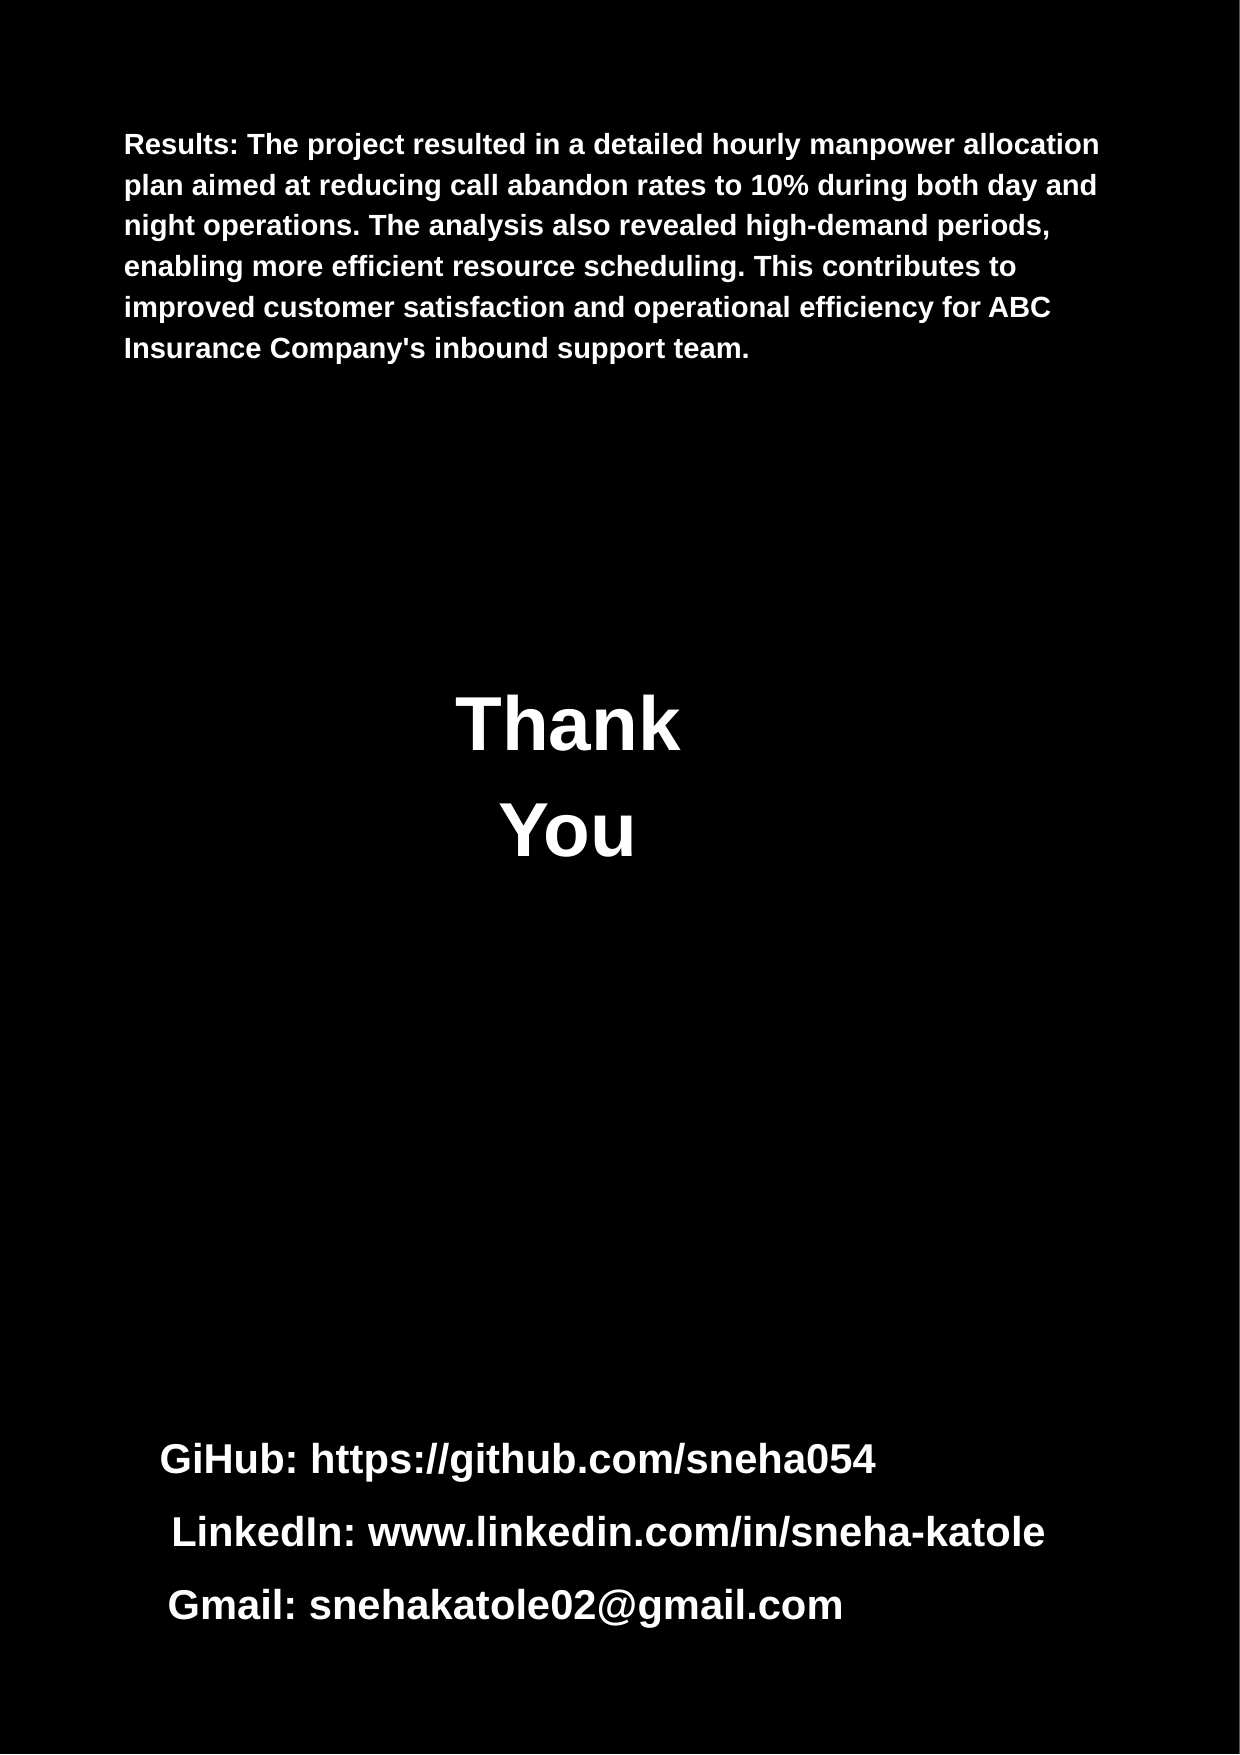

Results: The project resulted in a detailed hourly manpower allocation plan aimed at reducing call abandon rates to 10% during both day and night operations. The analysis also revealed high-demand periods, enabling more efficient resource scheduling. This contributes to improved customer satisfaction and operational efficiency for ABC Insurance Company's inbound support team.
Thank You
GiHub: https://github.com/sneha054
LinkedIn: www.linkedin.com/in/sneha-katole
Gmail: snehakatole02@gmail.com